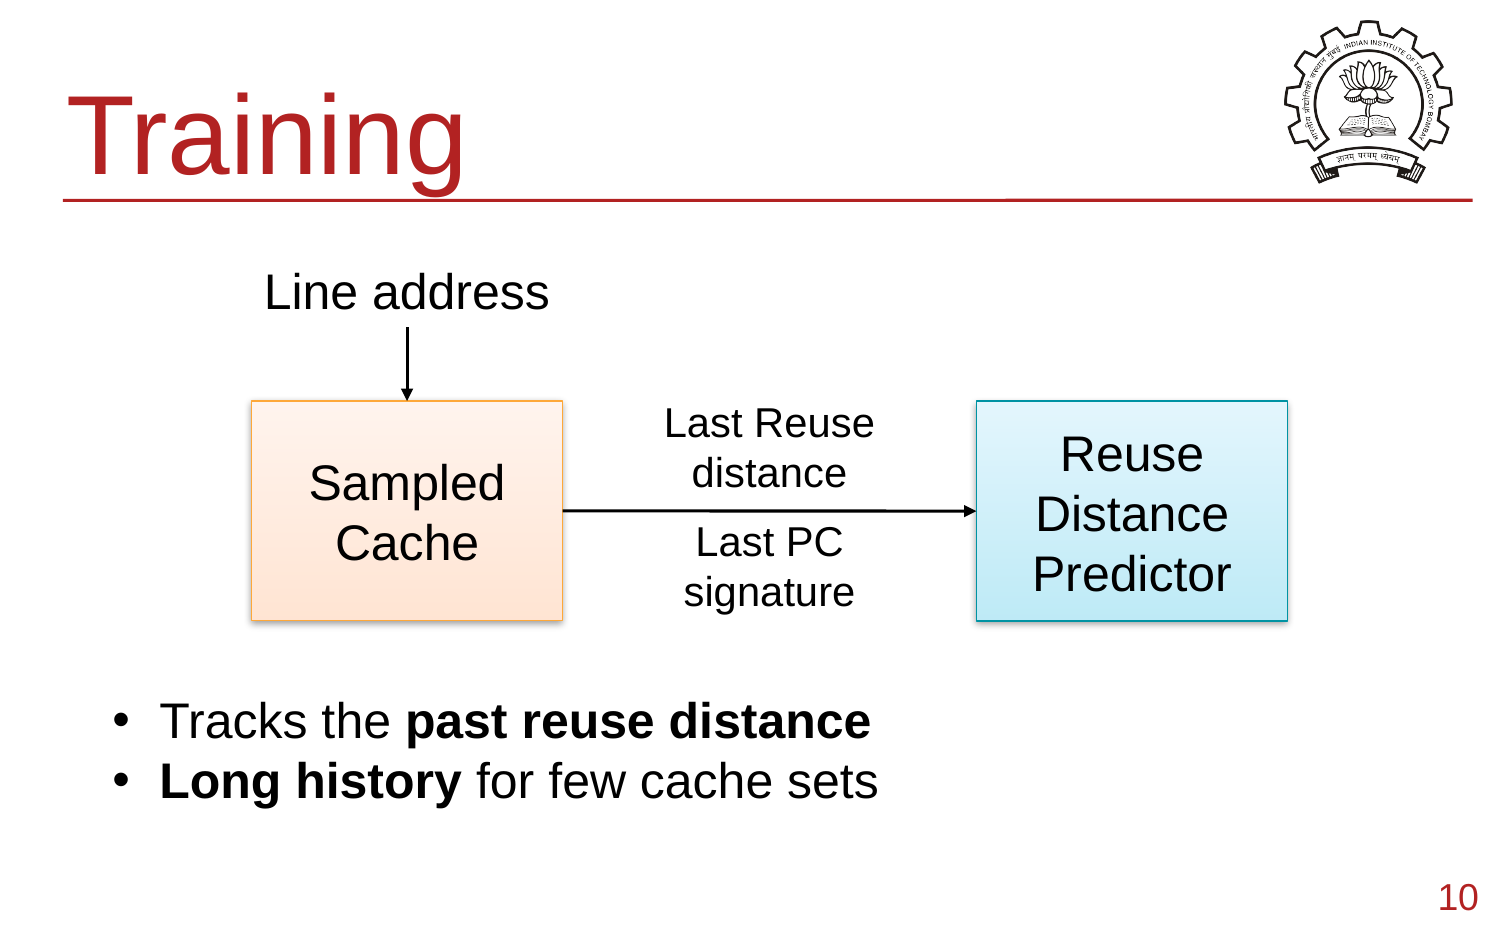

# Training
Line address
Last Reuse distance
Sampled Cache
Reuse Distance Predictor
Last PC signature
Tracks the past reuse distance
Long history for few cache sets
10